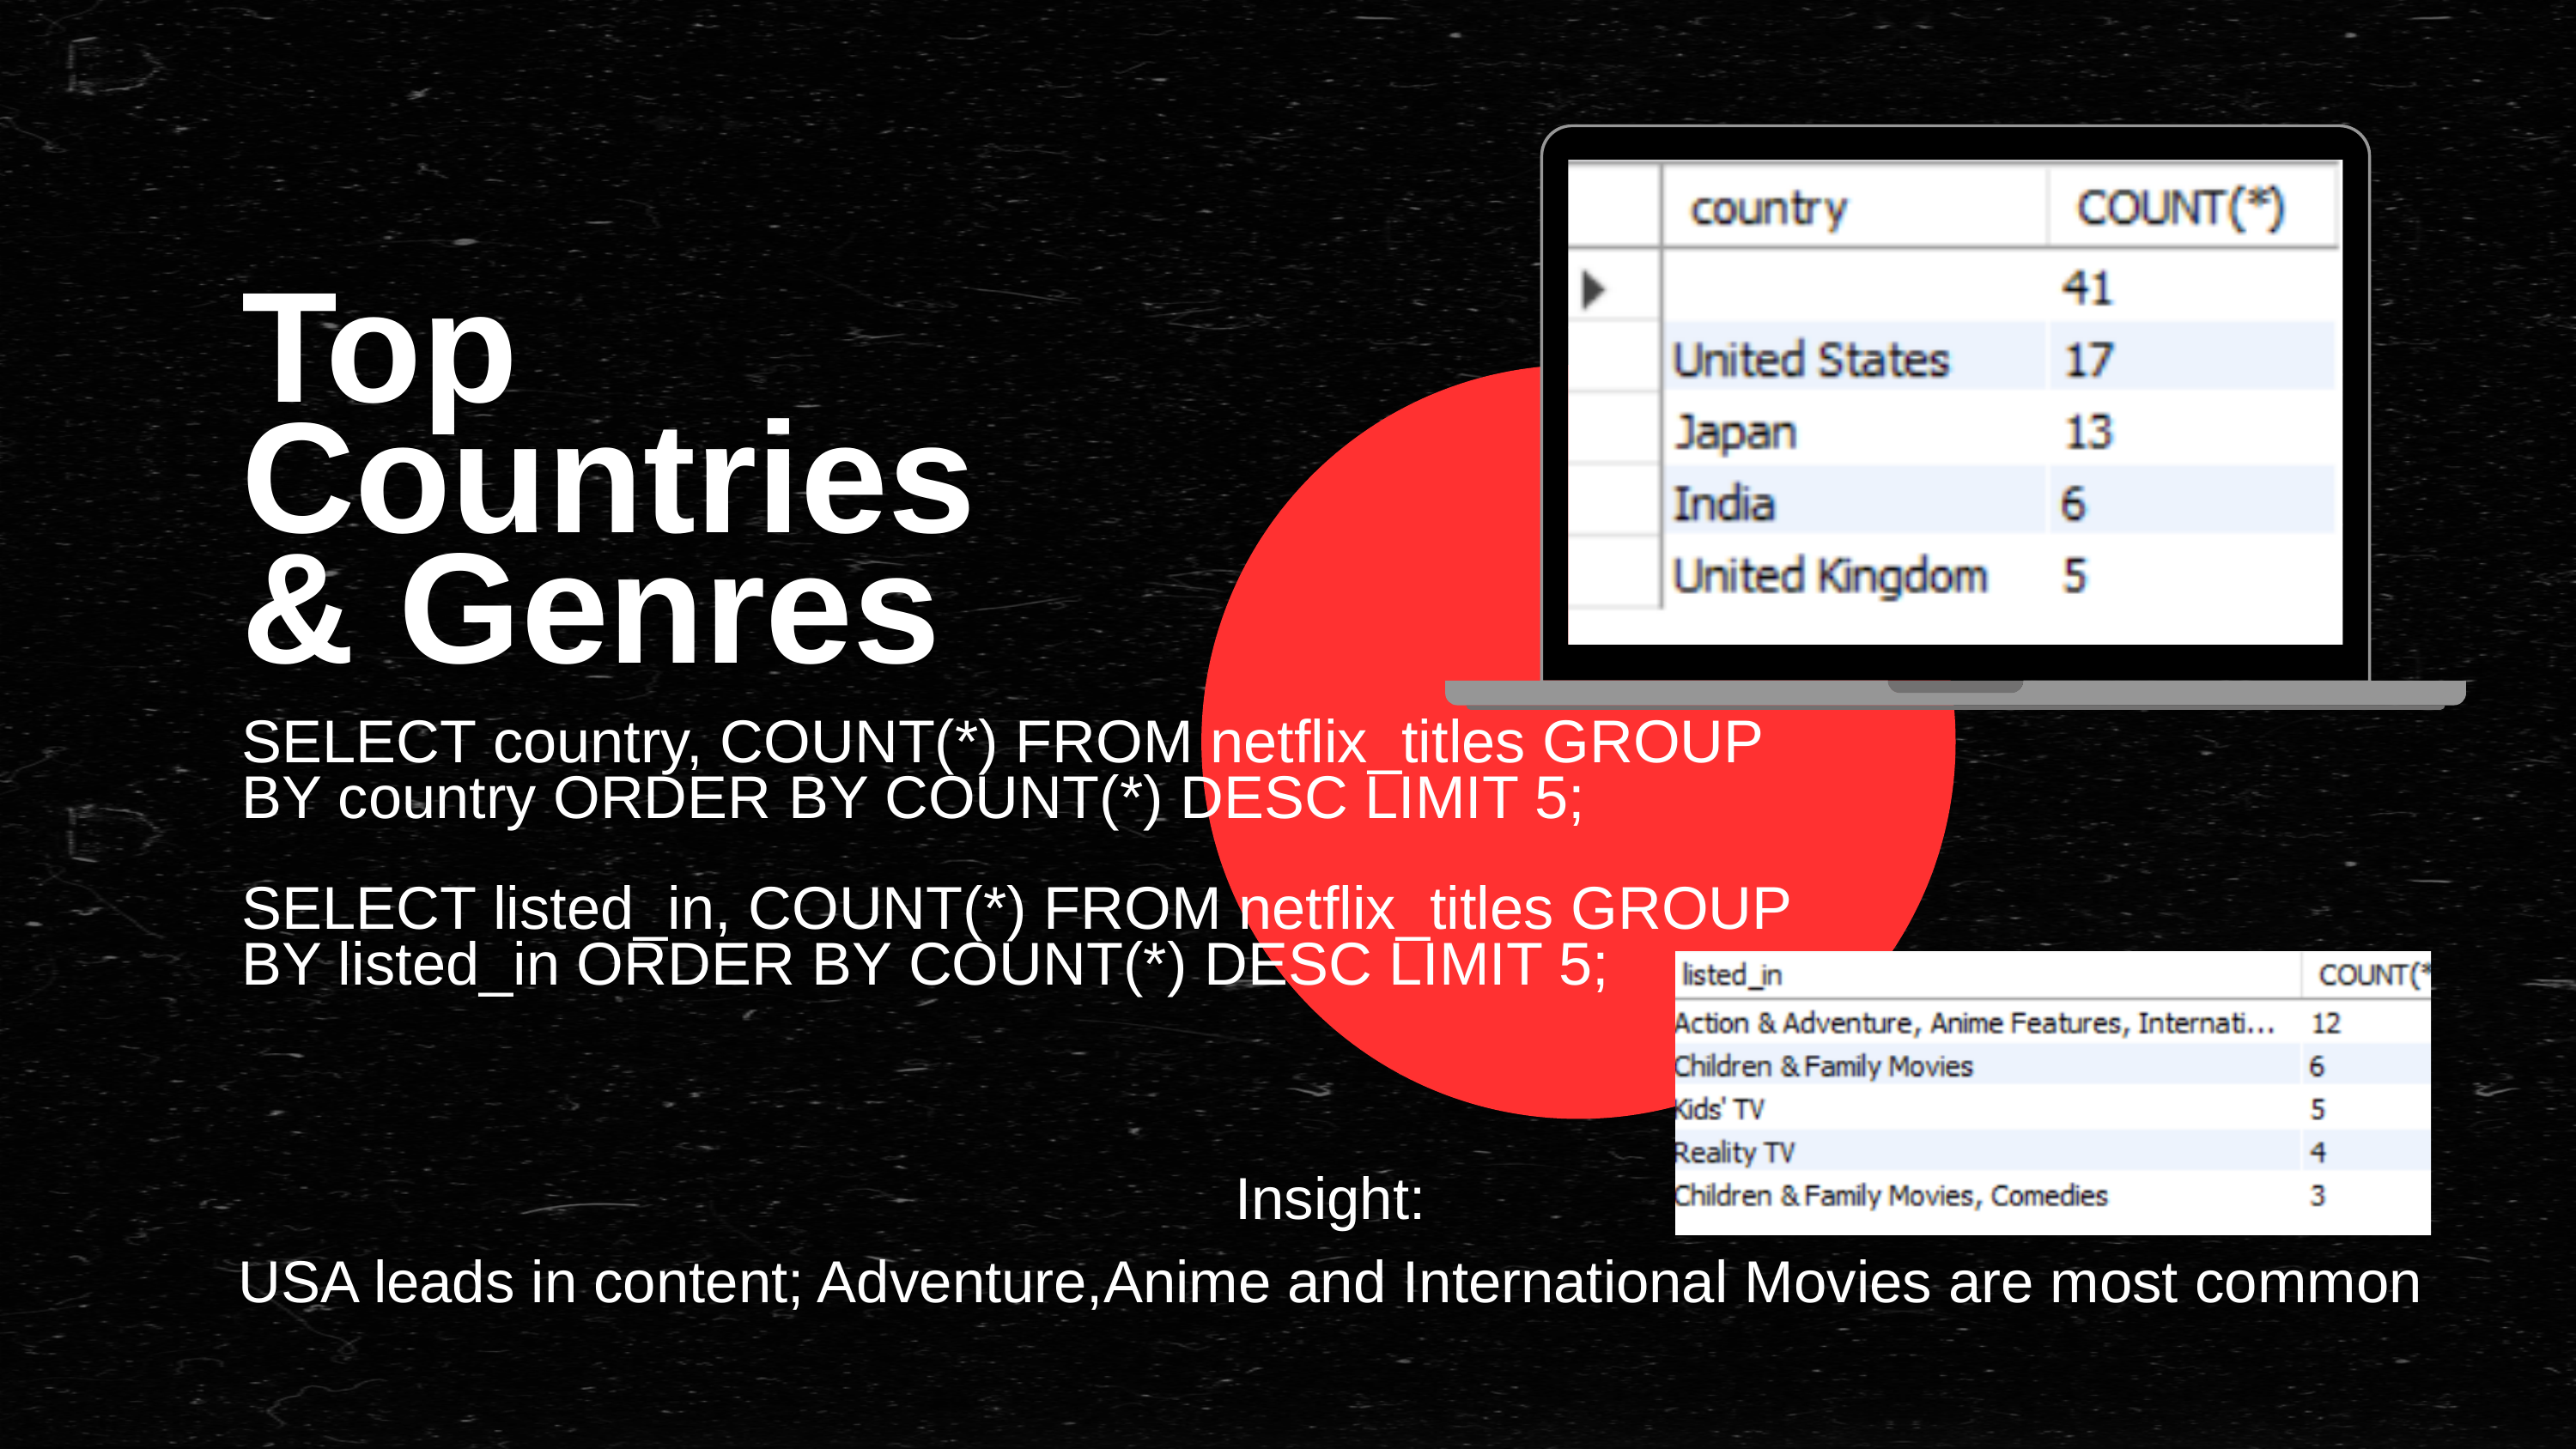

Top Countries & Genres

SELECT country, COUNT(*) FROM netflix_titles GROUP BY country ORDER BY COUNT(*) DESC LIMIT 5;

SELECT listed_in, COUNT(*) FROM netflix_titles GROUP BY listed_in ORDER BY COUNT(*) DESC LIMIT 5;

Insight:
USA leads in content; Adventure,Anime and International Movies are most common